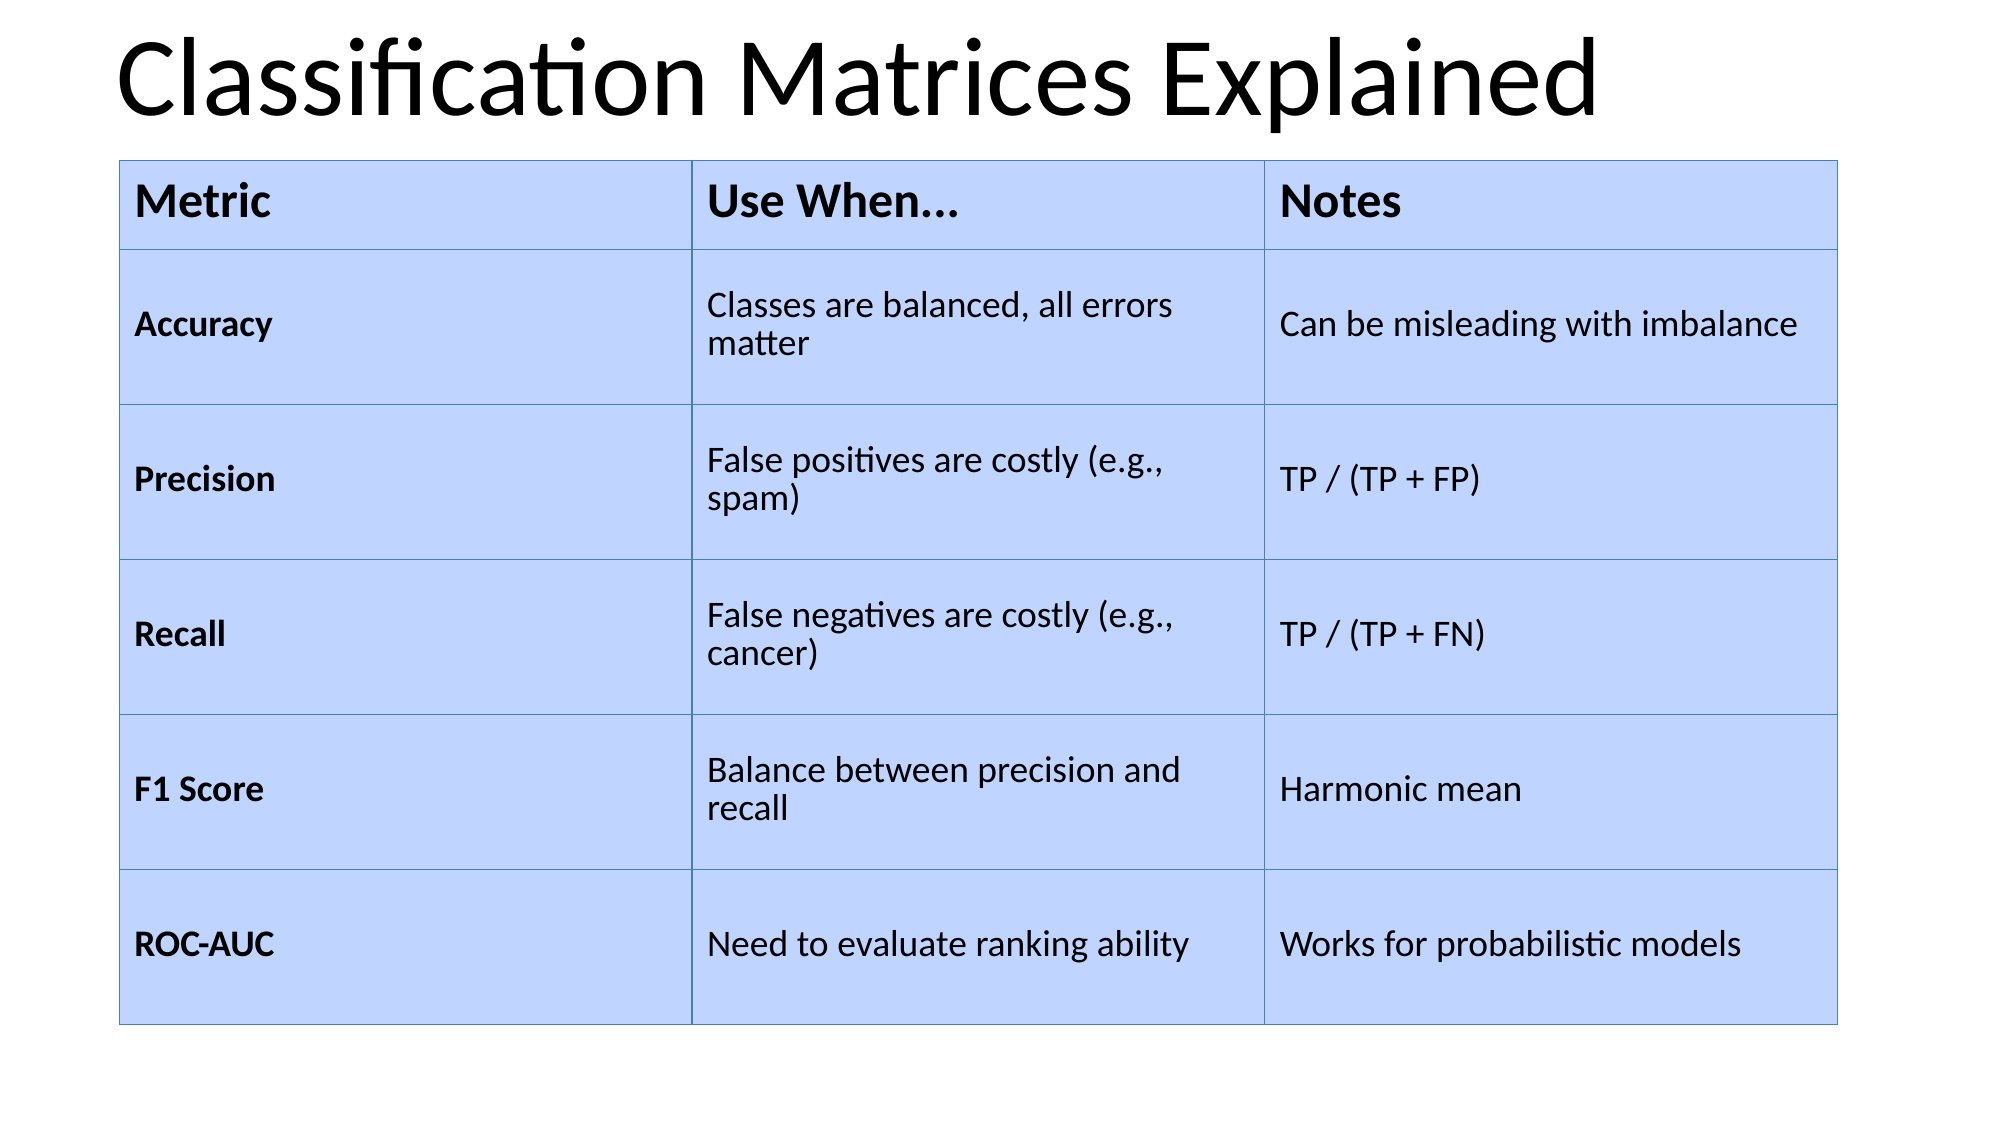

# Classification Matrices Explained
| Metric | Use When... | Notes |
| --- | --- | --- |
| Accuracy | Classes are balanced, all errors matter | Can be misleading with imbalance |
| Precision | False positives are costly (e.g., spam) | TP / (TP + FP) |
| Recall | False negatives are costly (e.g., cancer) | TP / (TP + FN) |
| F1 Score | Balance between precision and recall | Harmonic mean |
| ROC-AUC | Need to evaluate ranking ability | Works for probabilistic models |